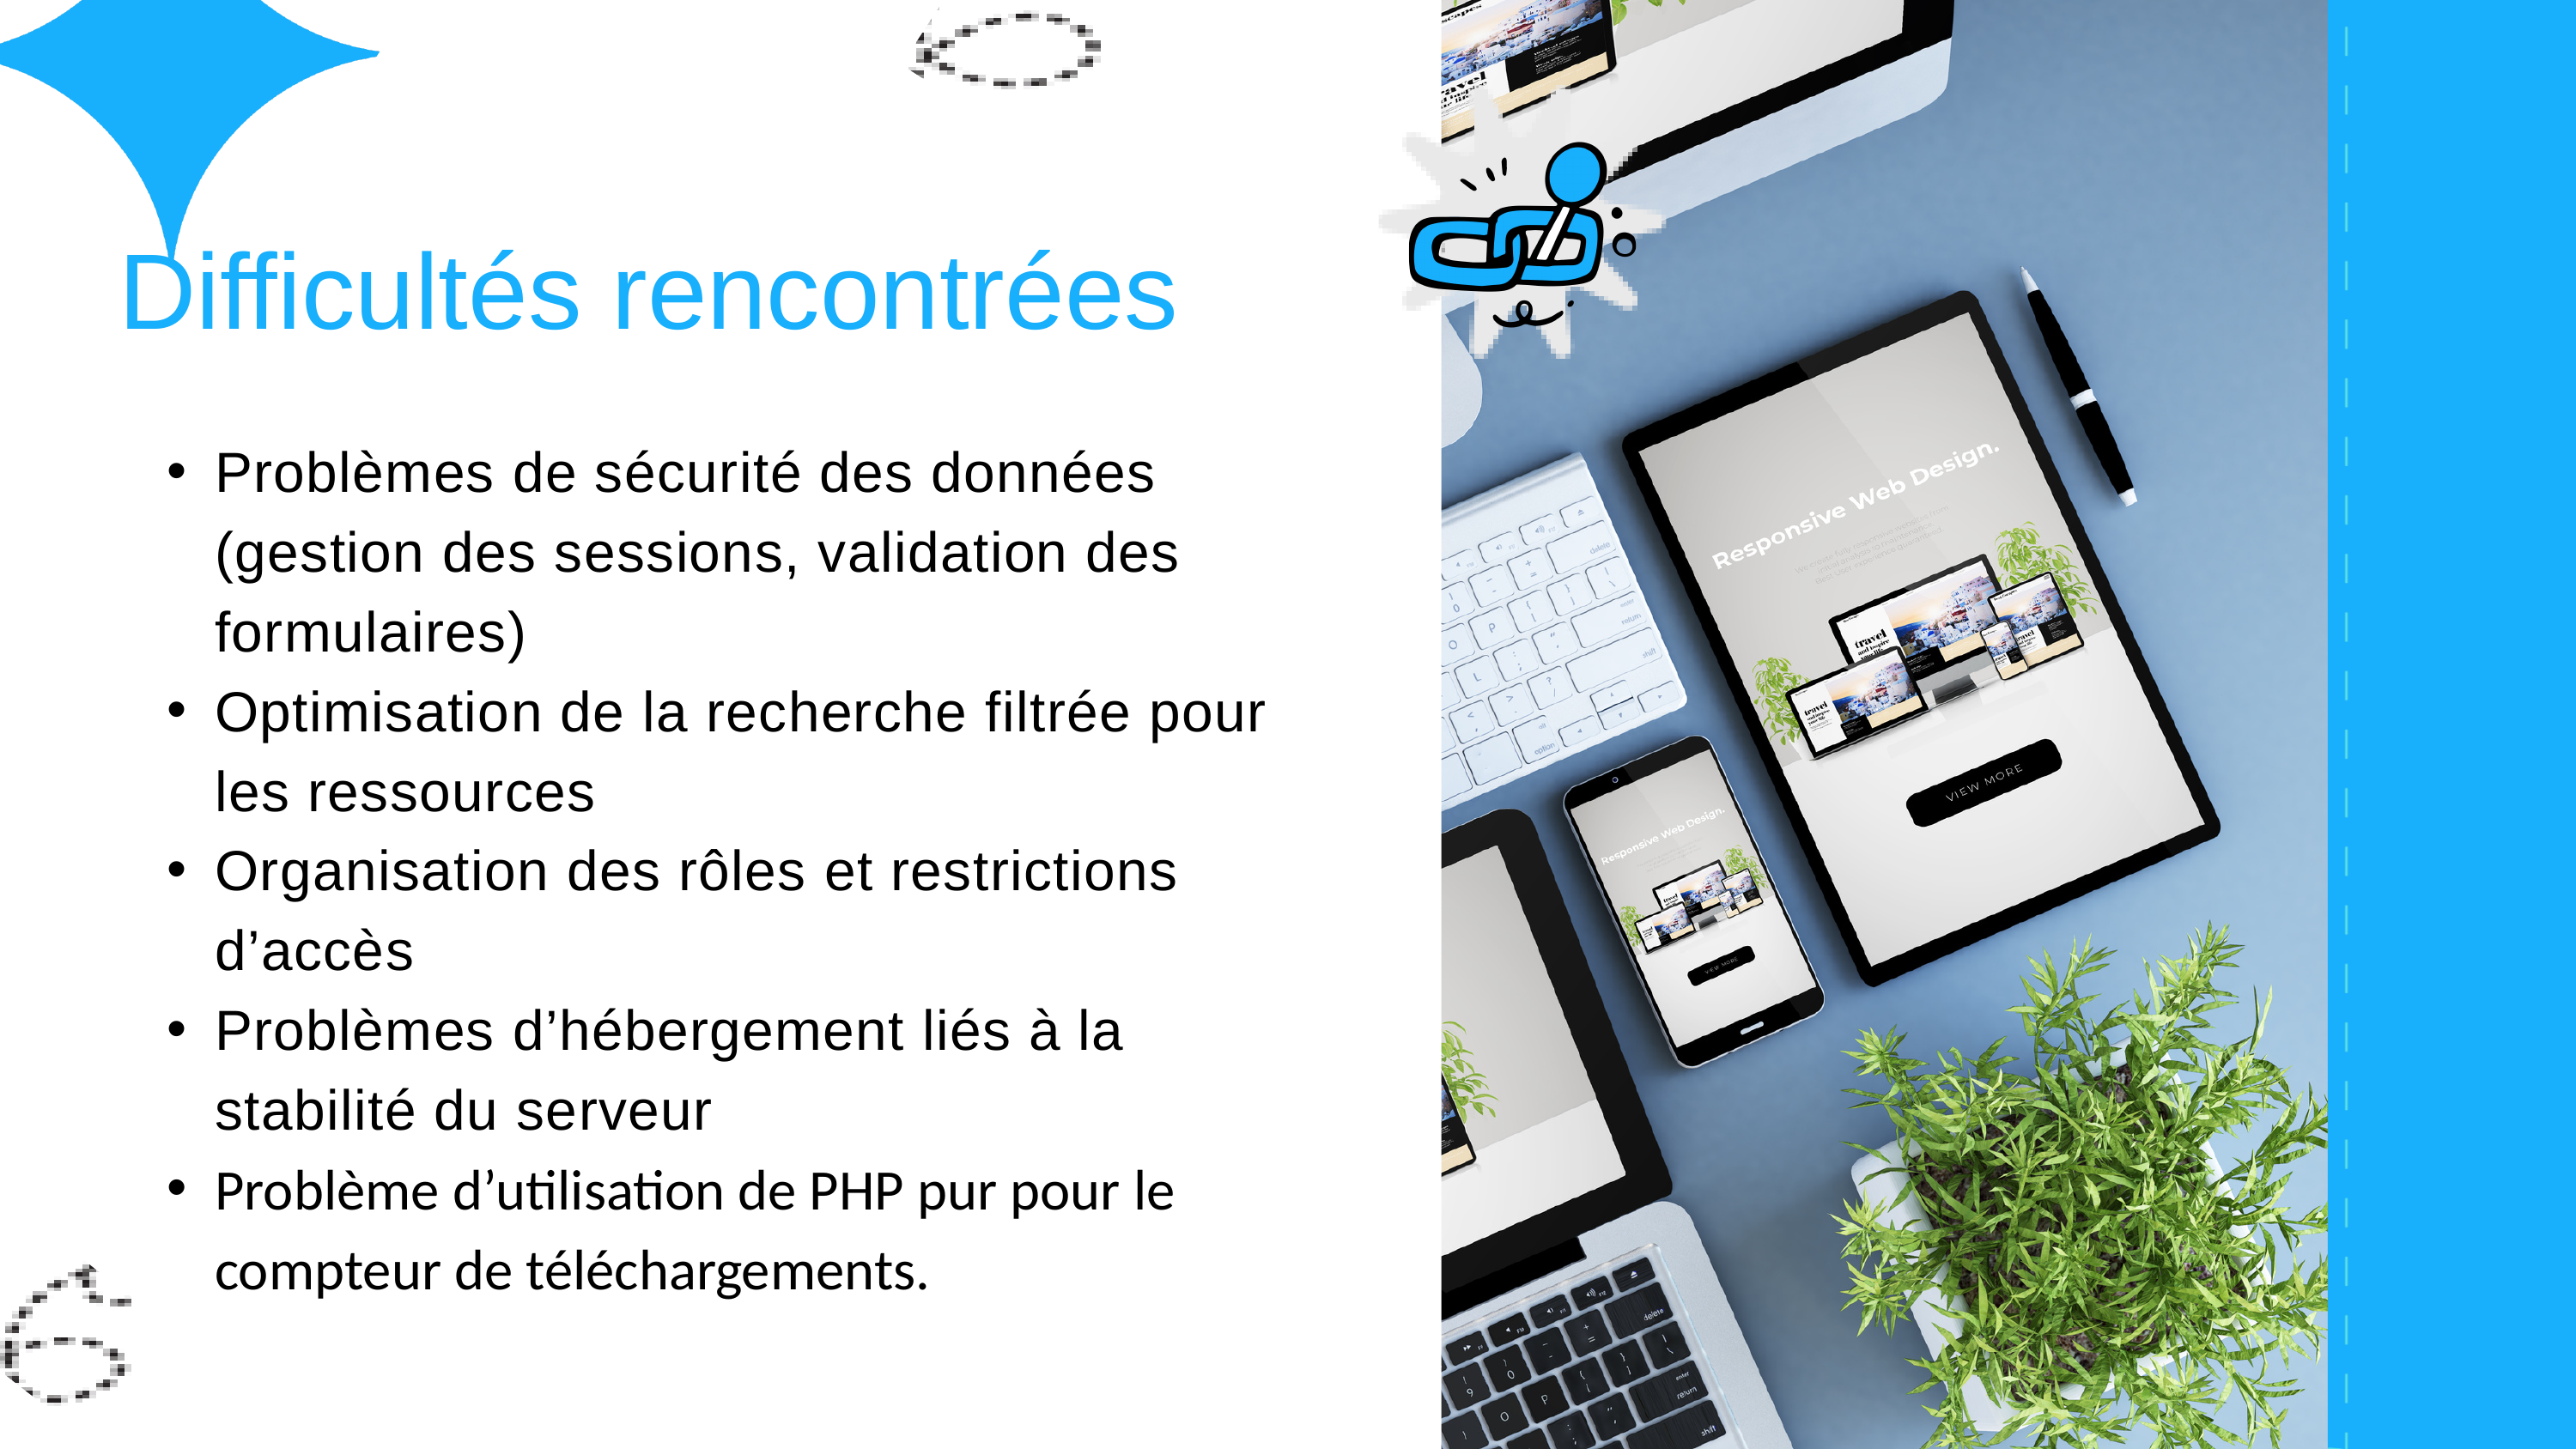

Difficultés rencontrées
Problèmes de sécurité des données (gestion des sessions, validation des formulaires)
Optimisation de la recherche filtrée pour les ressources
Organisation des rôles et restrictions d’accès
Problèmes d’hébergement liés à la stabilité du serveur
Problème d’utilisation de PHP pur pour le compteur de téléchargements.